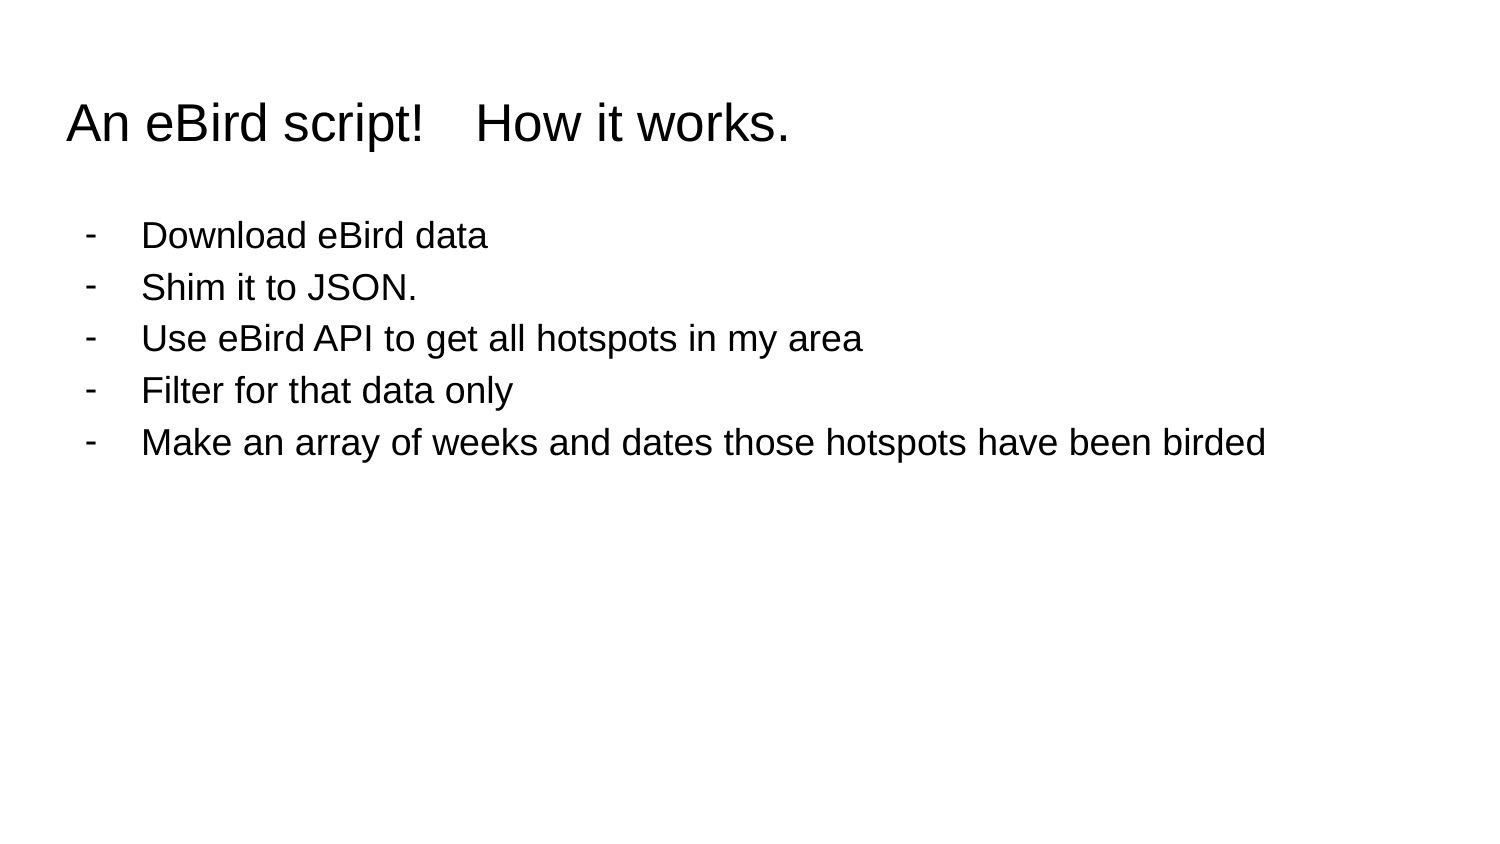

# An eBird script!	How it works.
Download eBird data
Shim it to JSON.
Use eBird API to get all hotspots in my area
Filter for that data only
Make an array of weeks and dates those hotspots have been birded